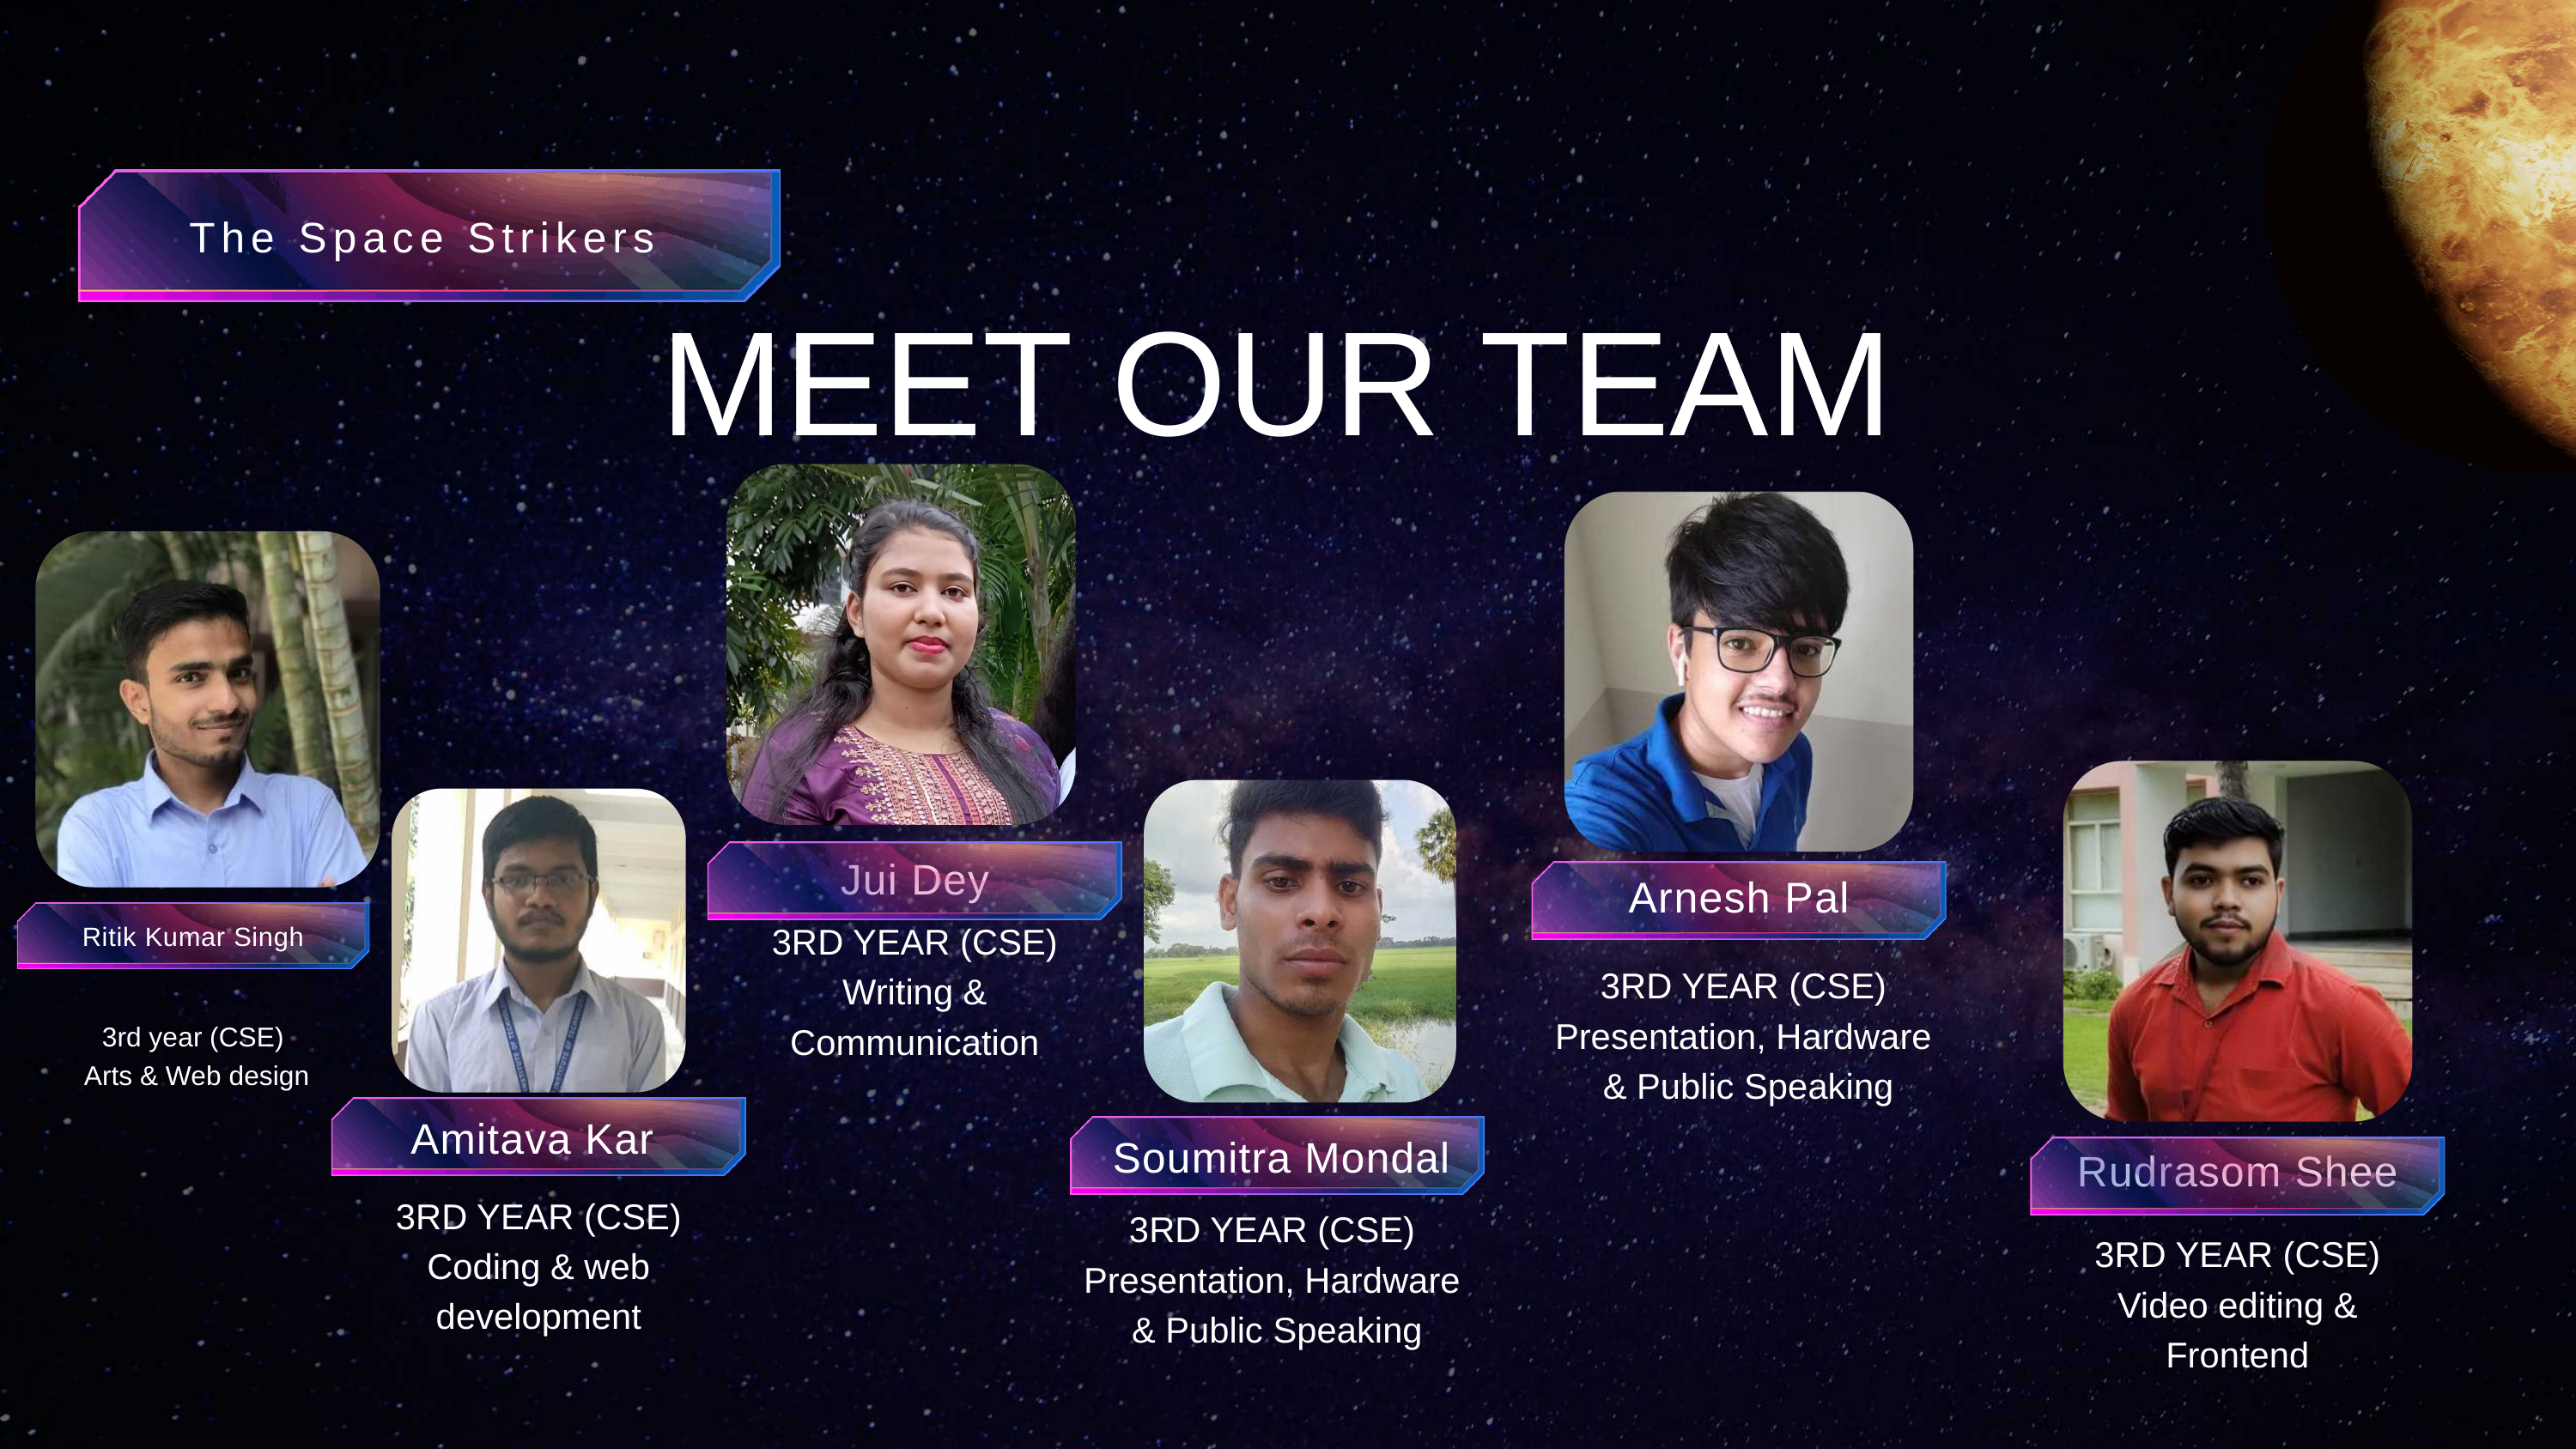

The Space Strikers
MEET OUR TEAM

Jui Dey

Arnesh Pal

3RD YEAR (CSE)
Writing & Communication
Ritik Kumar Singh
3RD YEAR (CSE)
Presentation, Hardware
& Public Speaking

3rd year (CSE)
 Arts & Web design

Amitava Kar

Soumitra Mondal
Rudrasom Shee

3RD YEAR (CSE)
Coding & web development
3RD YEAR (CSE)
Presentation, Hardware
& Public Speaking
3RD YEAR (CSE)
Video editing & Frontend